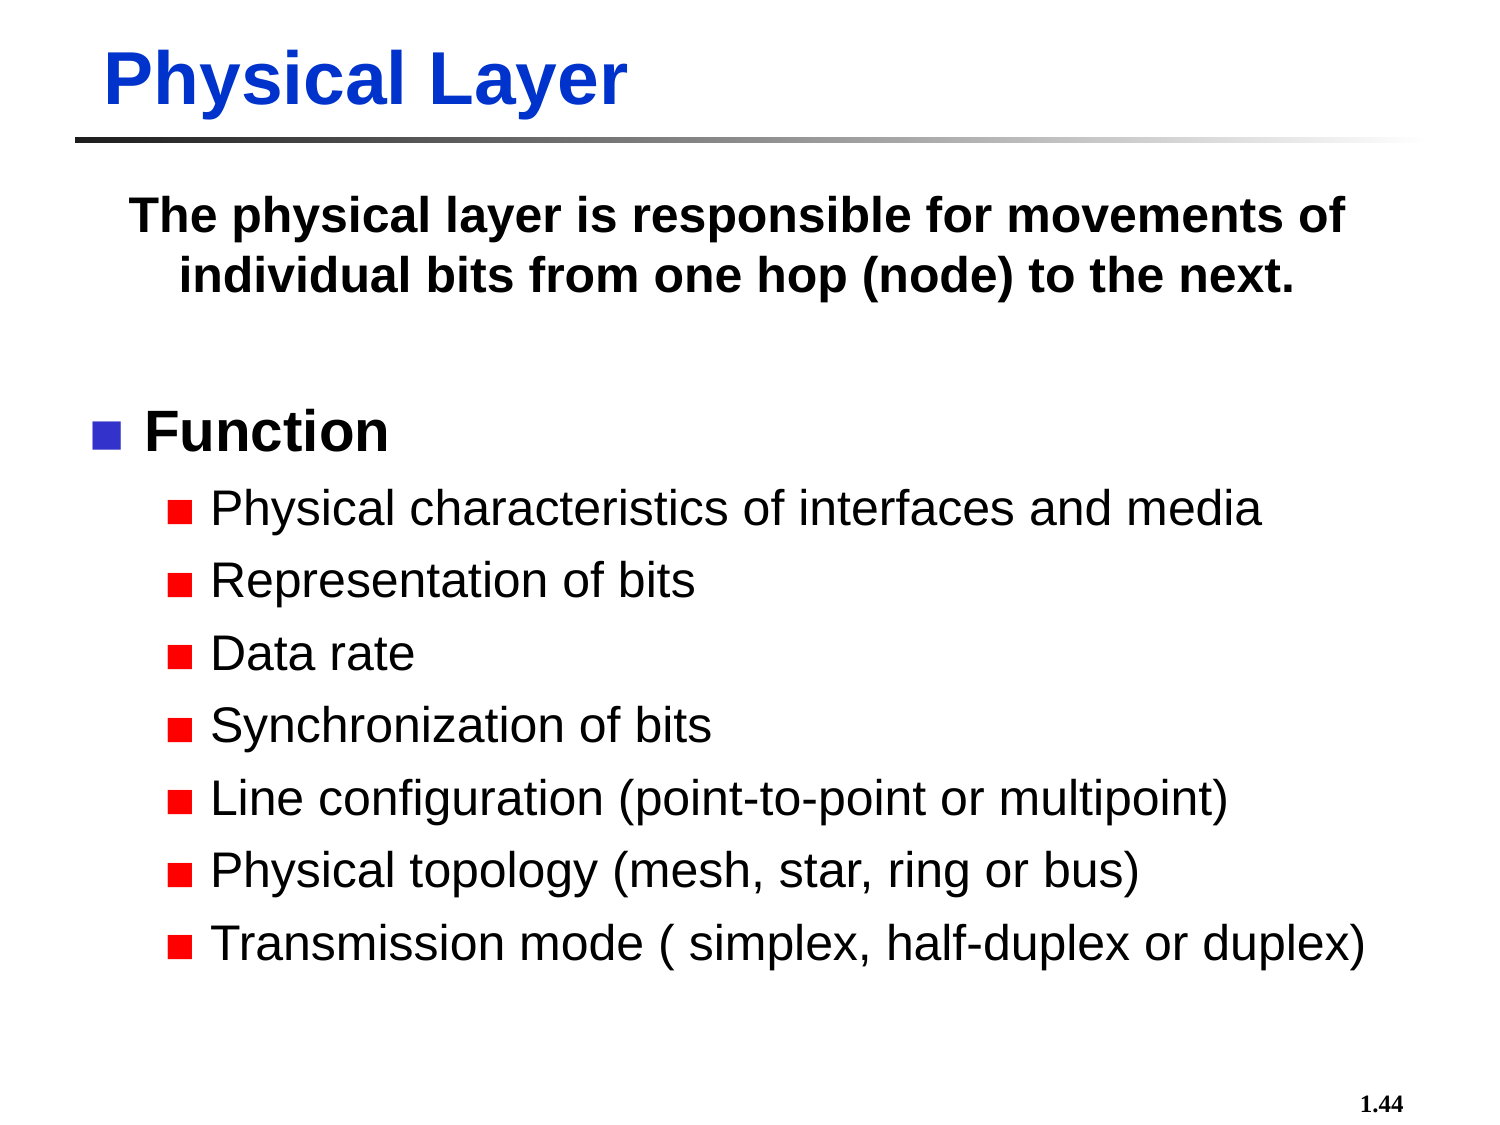

Physical Layer

The physical layer is responsible for movements of
individual bits from one hop (node) to the next.
Function
Physical characteristics of interfaces and media
Representation of bits
Data rate
Synchronization of bits
Line configuration (point-to-point or multipoint)
Physical topology (mesh, star, ring or bus)
Transmission mode ( simplex, half-duplex or duplex)
1.44